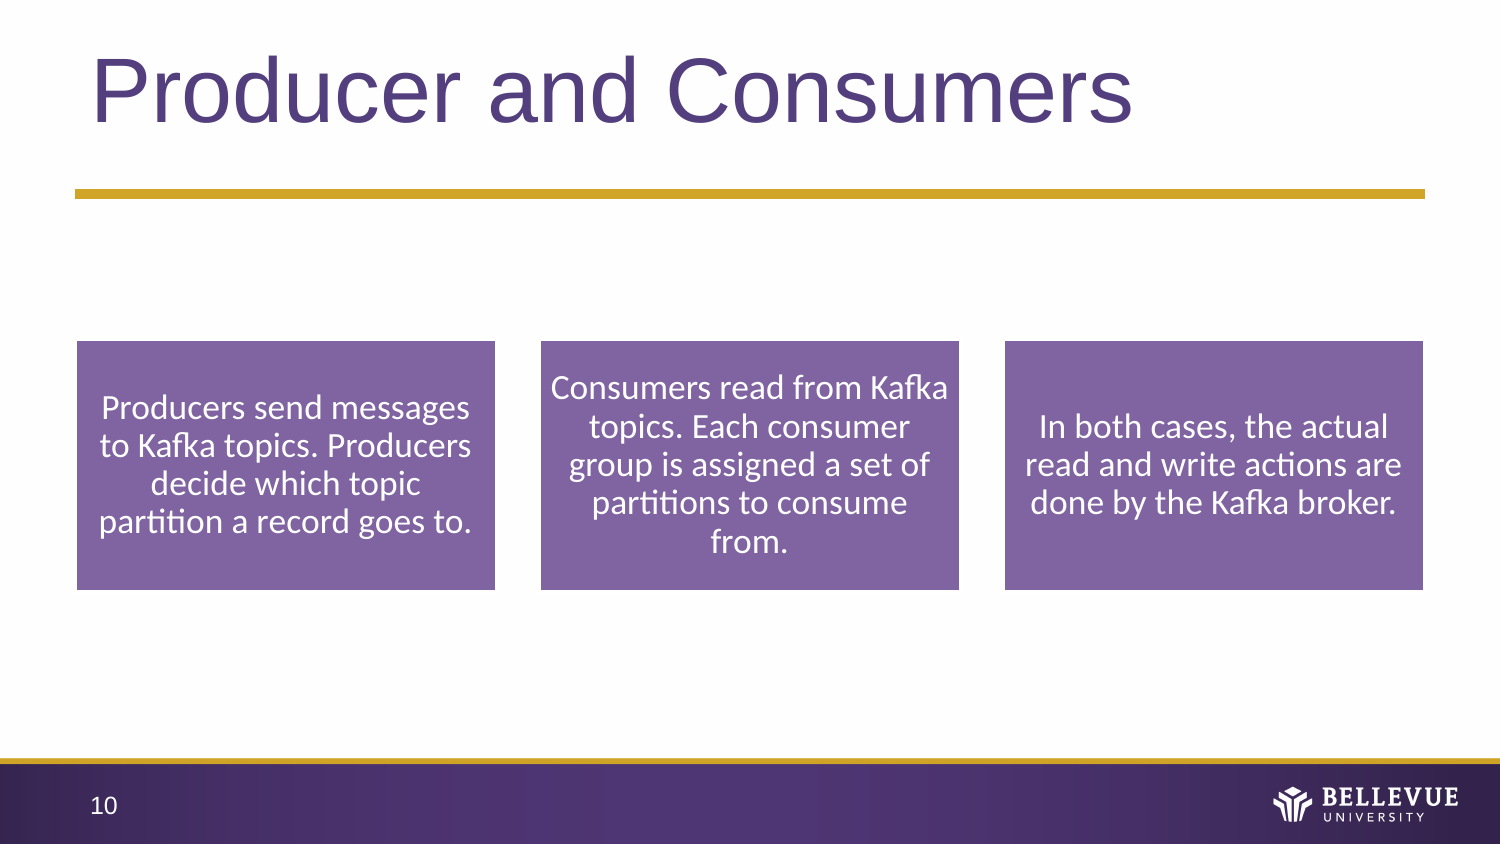

# Producer and Consumers

Producers send messages to Kafka topics. Producers decide which topic partition a record goes to.
Consumers read from Kafka topics. Each consumer group is assigned a set of partitions to consume from.
In both cases, the actual read and write actions are done by the Kafka broker.